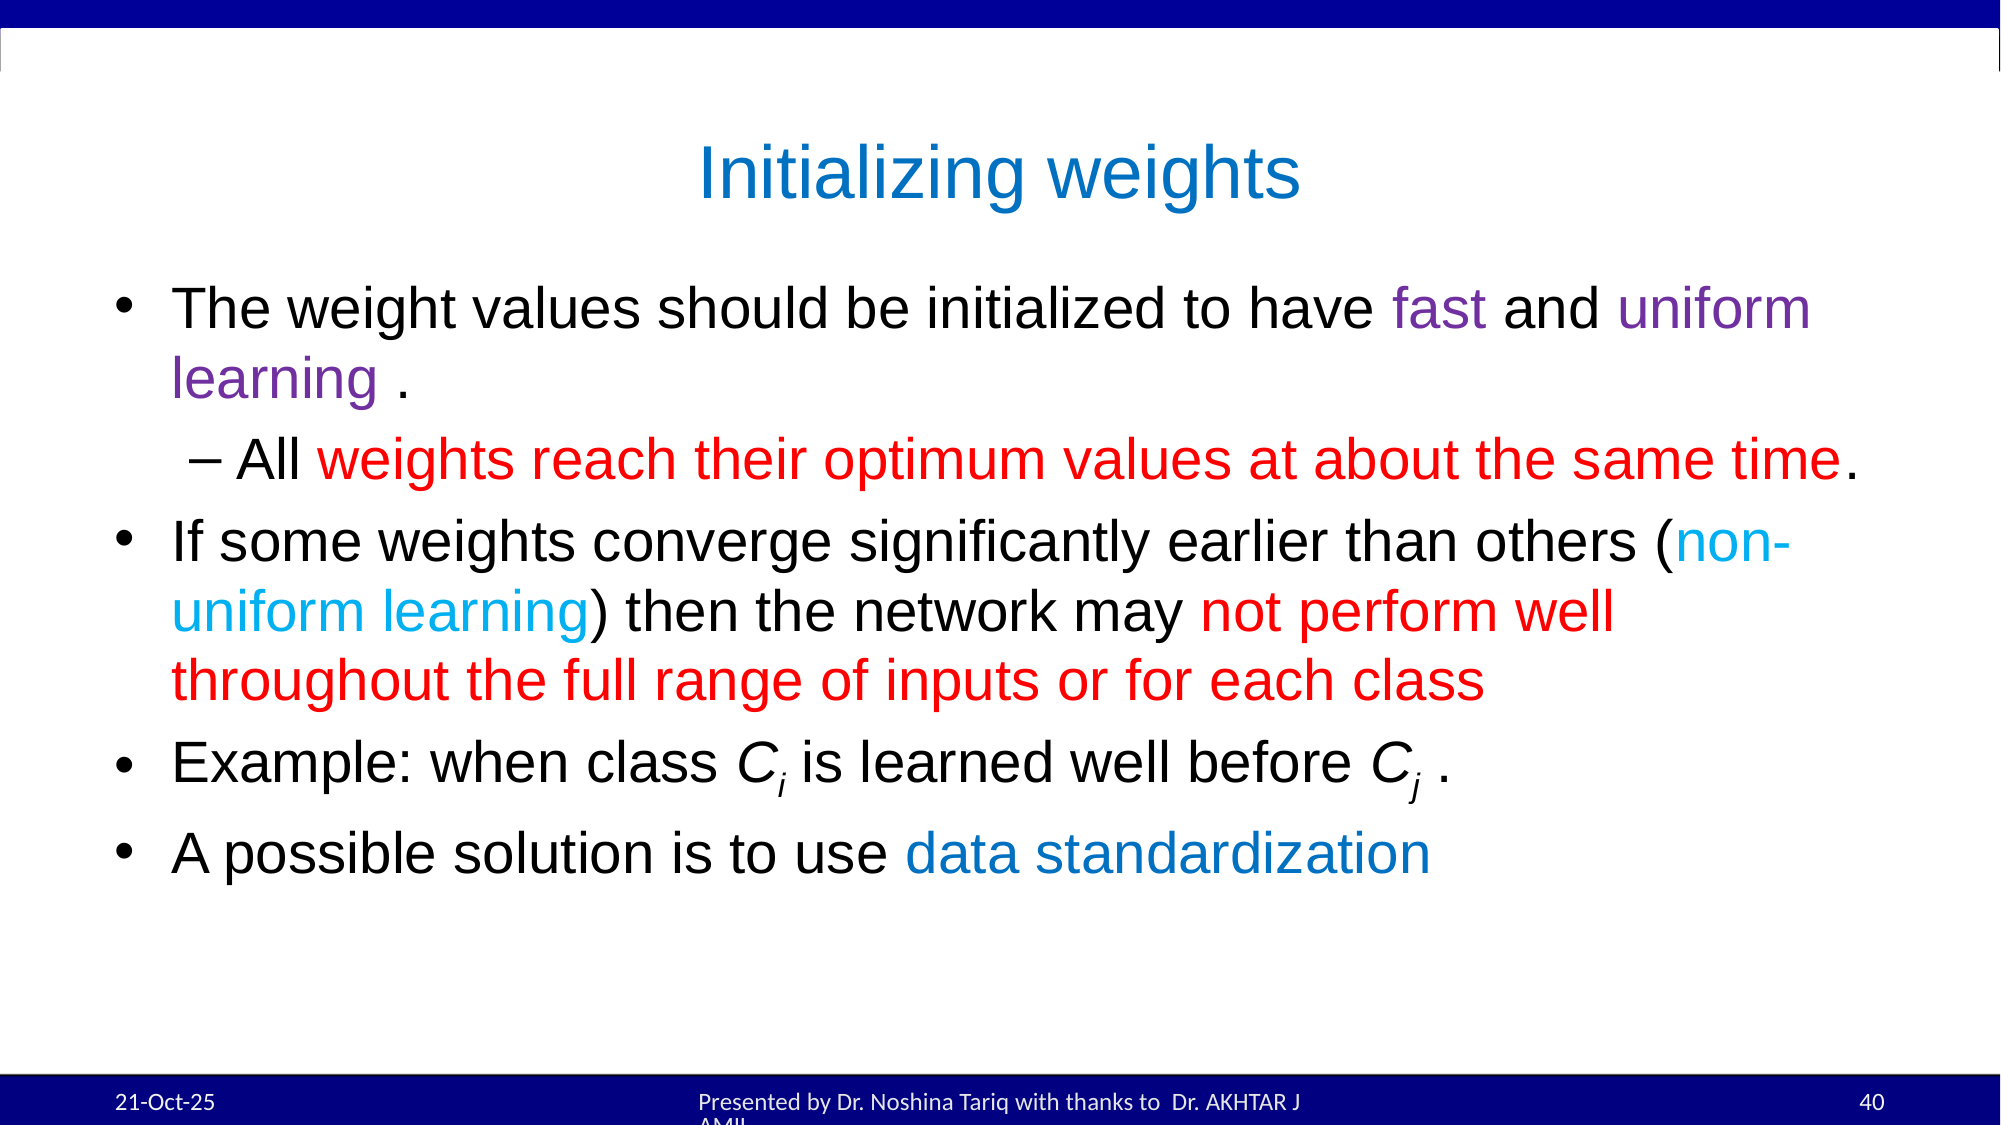

# Initializing weights
The weight values should be initialized to have fast and uniform learning .
All weights reach their optimum values at about the same time.
If some weights converge significantly earlier than others (non-uniform learning) then the network may not perform well throughout the full range of inputs or for each class
Example: when class Ci is learned well before Cj .
A possible solution is to use data standardization

21-Oct-25
Presented by Dr. Noshina Tariq with thanks to  Dr. AKHTAR JAMIL
40